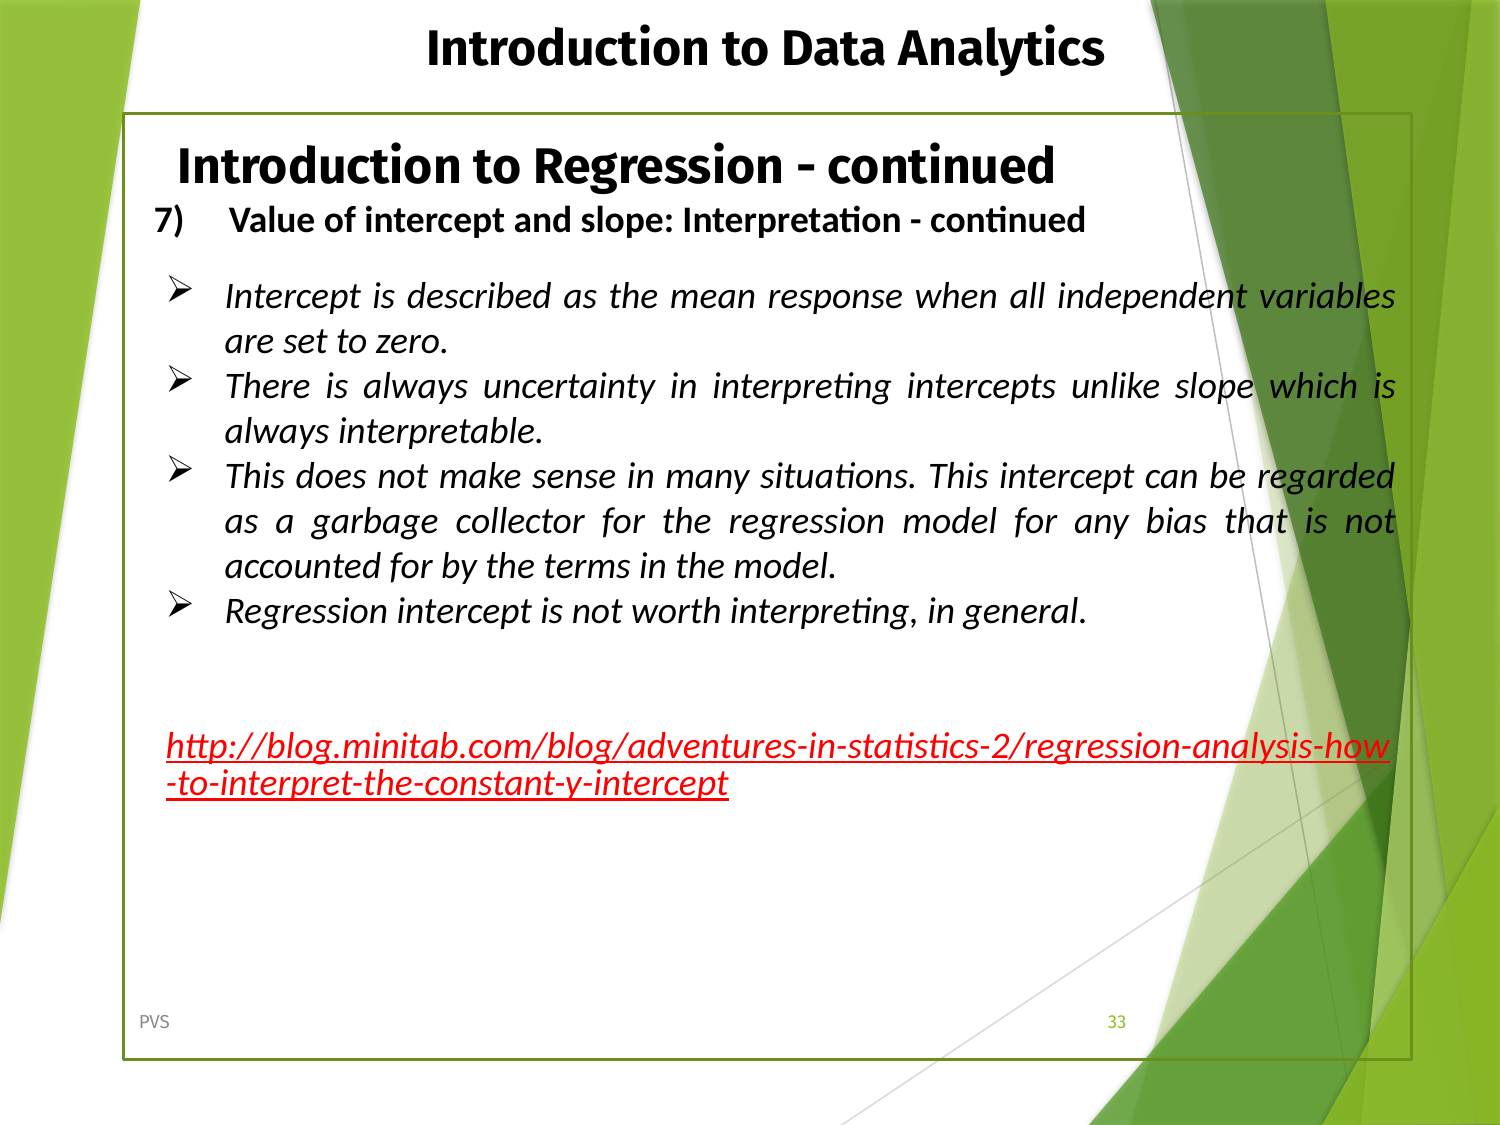

Introduction to Regression - continued
Value of intercept and slope: Interpretation - continued
Intercept is described as the mean response when all independent variables are set to zero.
There is always uncertainty in interpreting intercepts unlike slope which is always interpretable.
This does not make sense in many situations. This intercept can be regarded as a garbage collector for the regression model for any bias that is not accounted for by the terms in the model.
Regression intercept is not worth interpreting, in general.

http://blog.minitab.com/blog/adventures-in-statistics-2/regression-analysis-how-to-interpret-the-constant-y-intercept
PVS
33